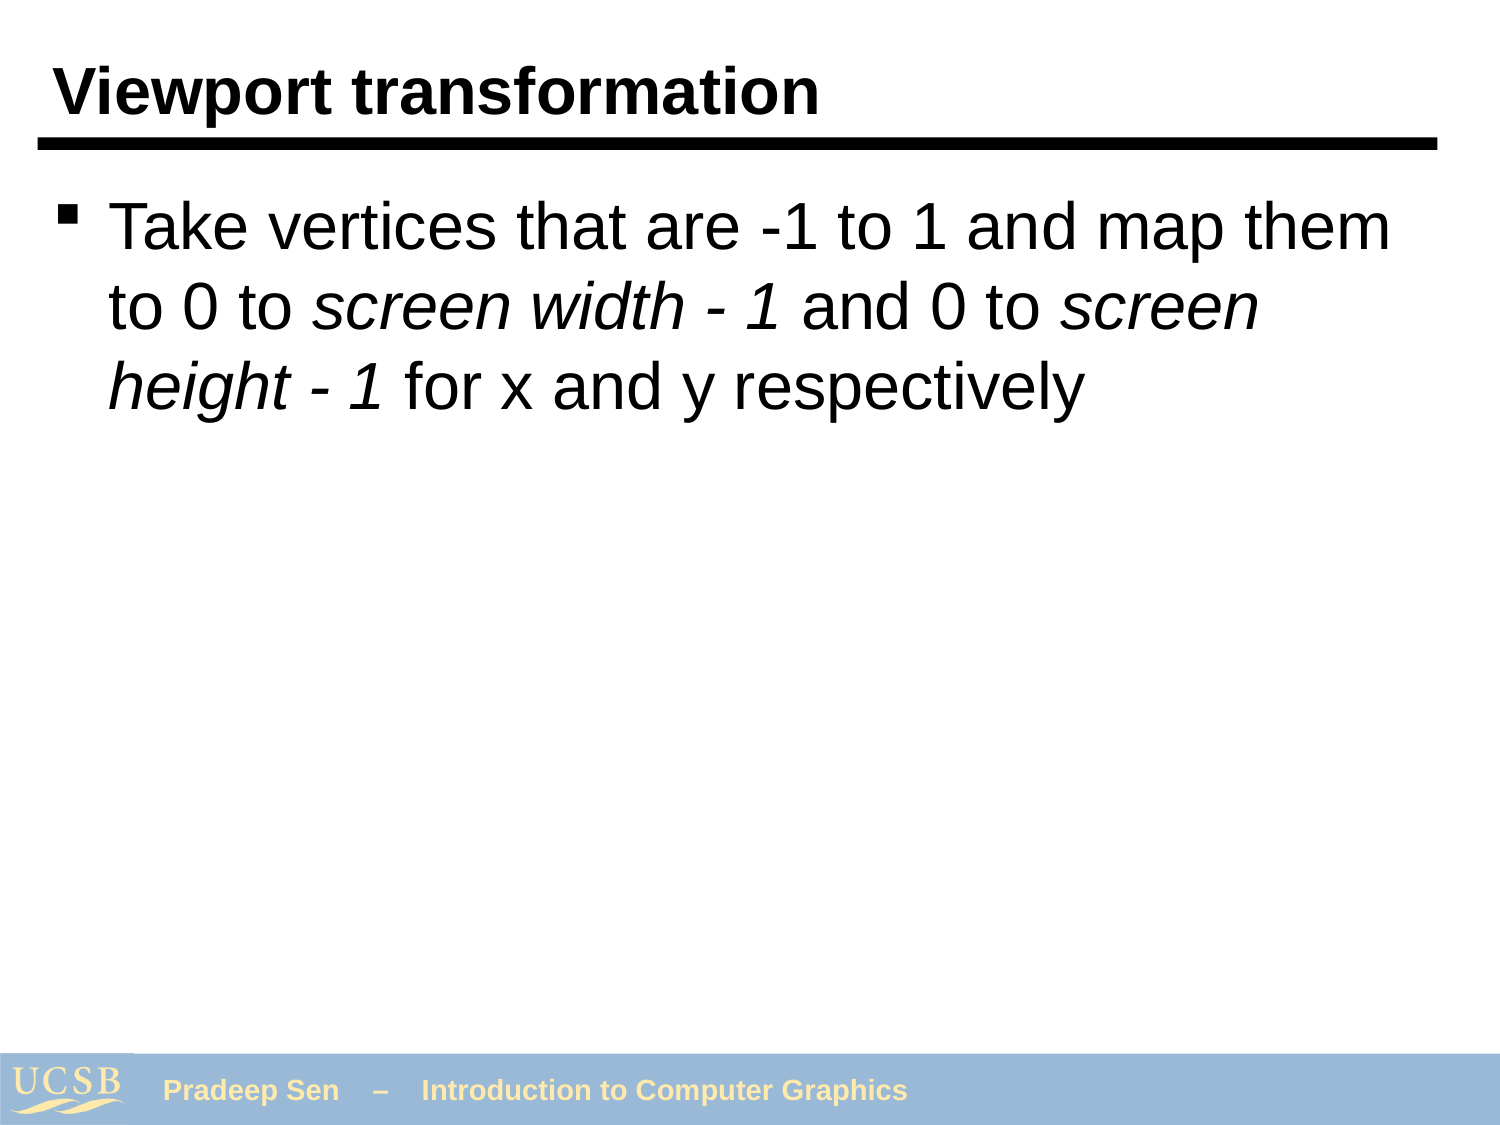

# Viewport transformation
Take vertices that are -1 to 1 and map them to 0 to screen width - 1 and 0 to screen height - 1 for x and y respectively